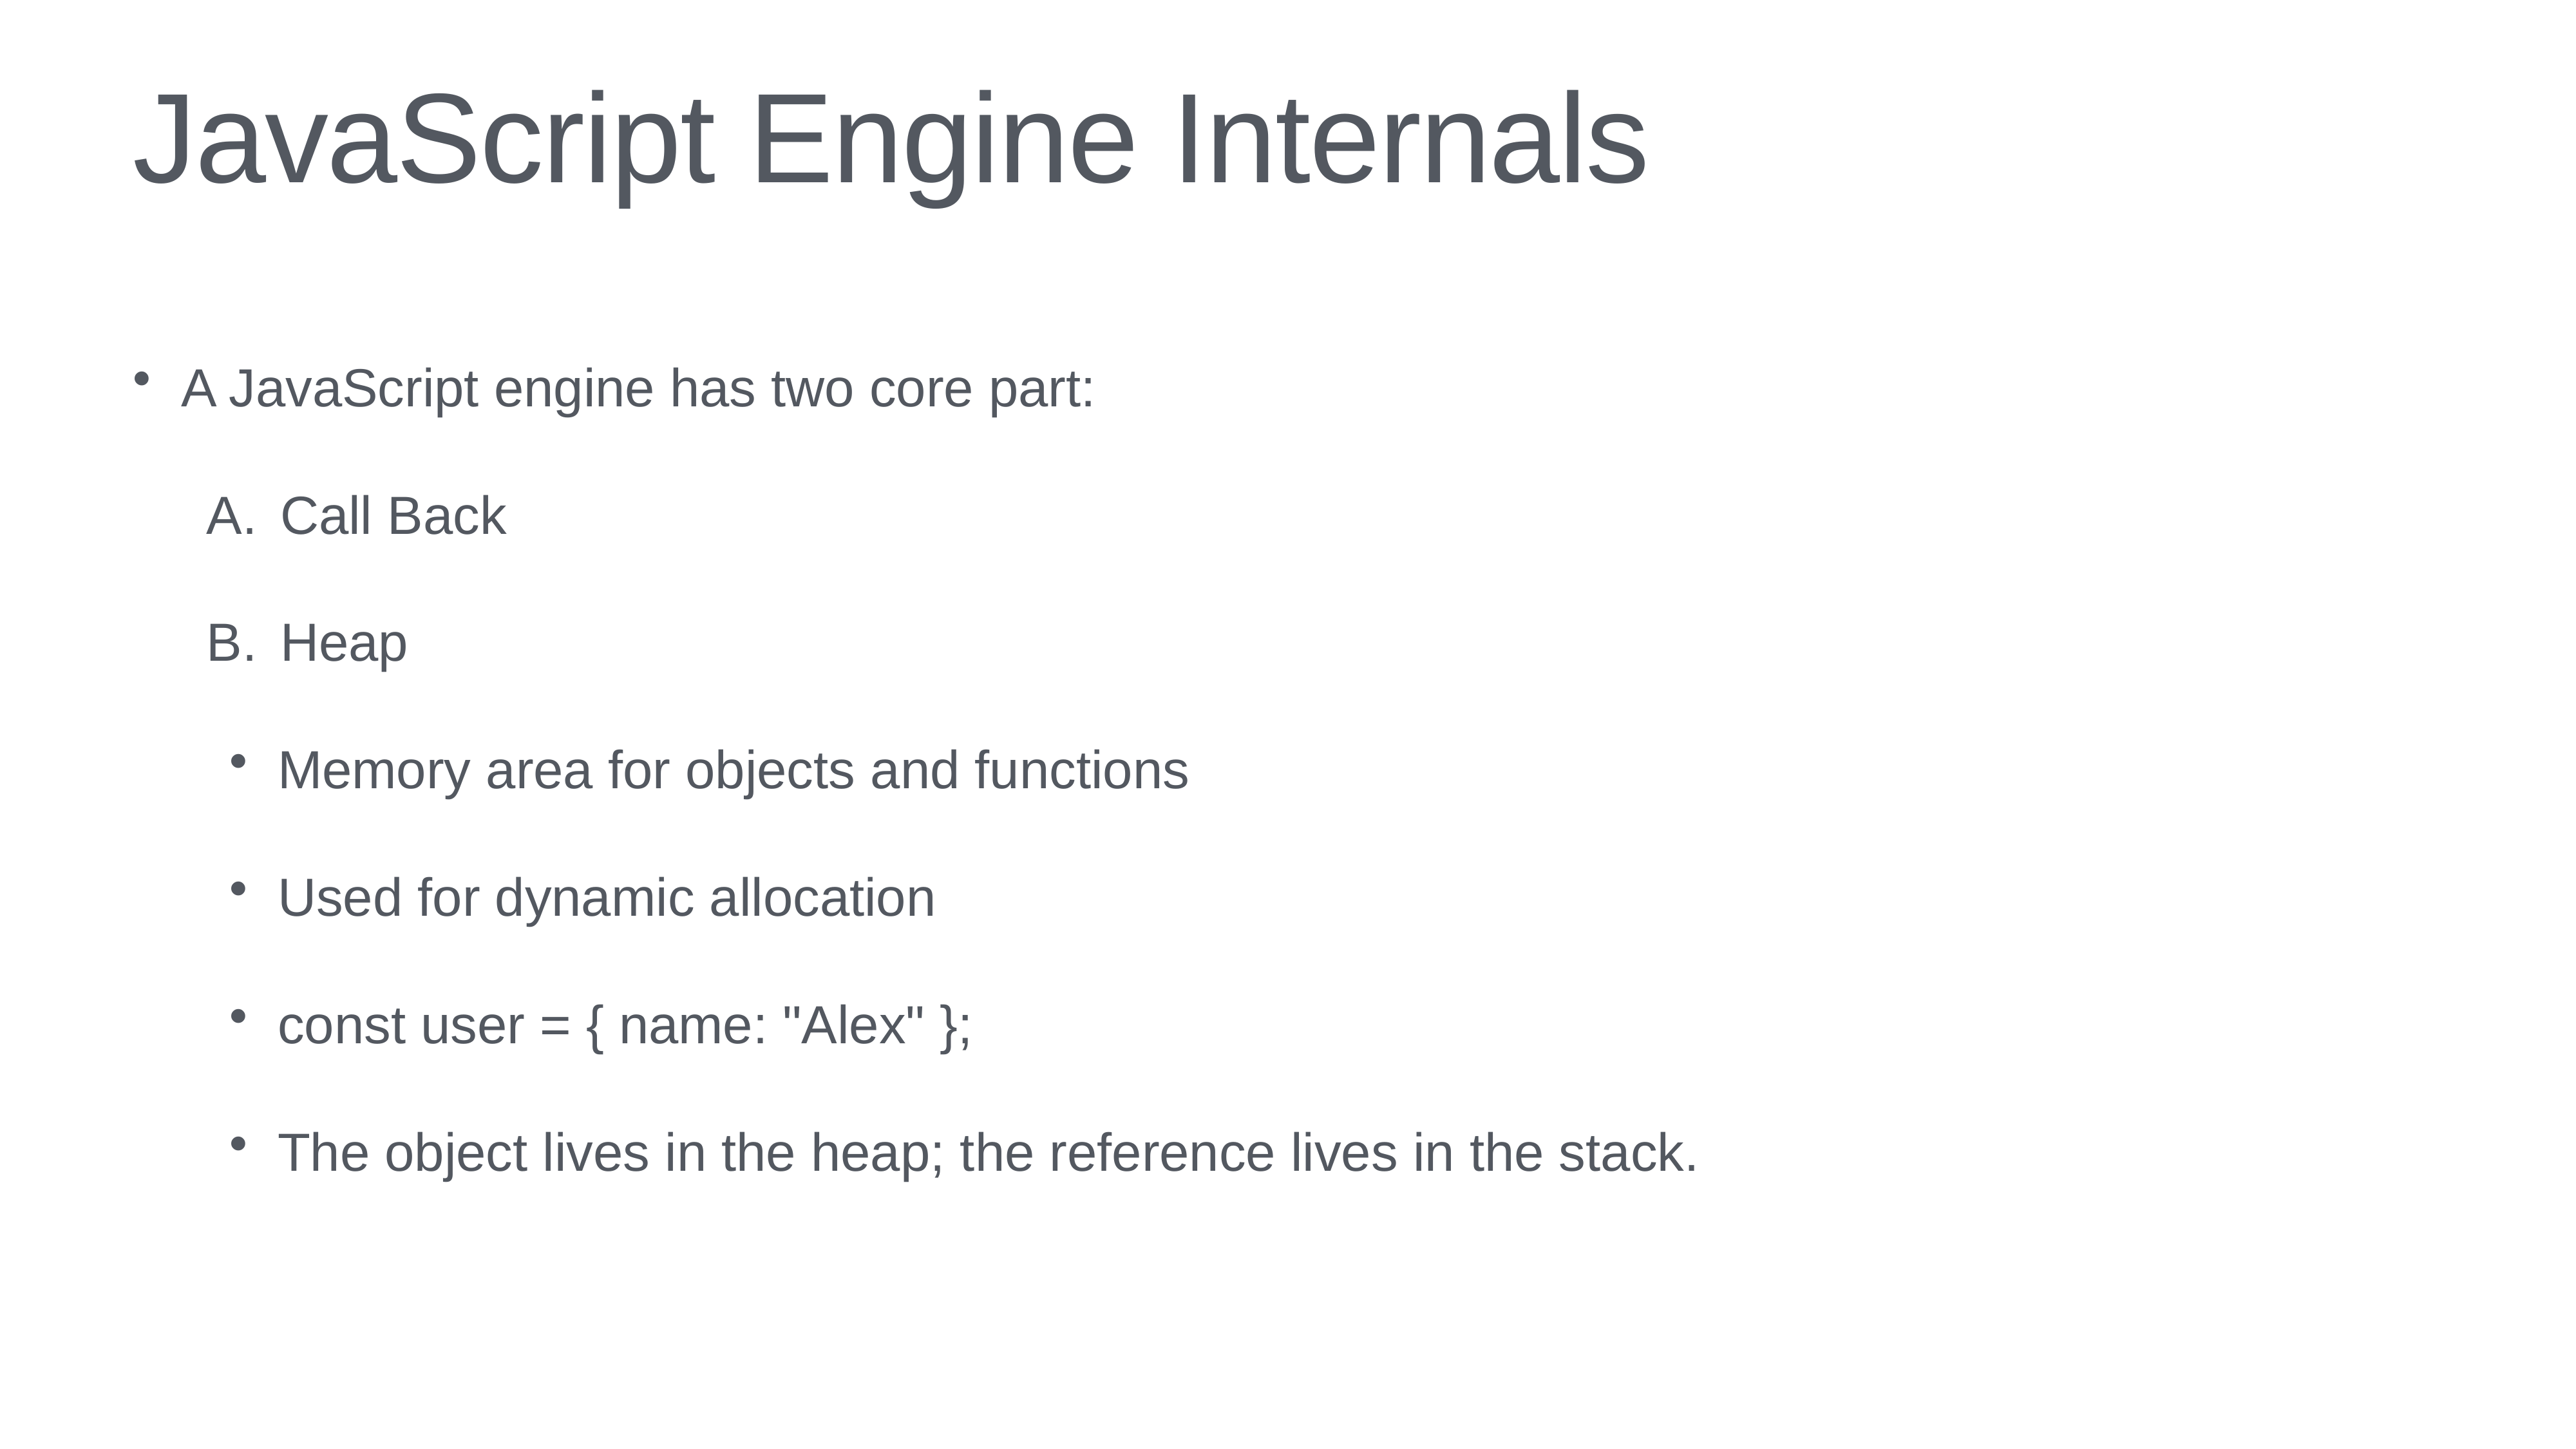

# JavaScript Engine Internals
A JavaScript engine has two core part:
Call Back
Heap
Memory area for objects and functions
Used for dynamic allocation
const user = { name: "Alex" };
The object lives in the heap; the reference lives in the stack.